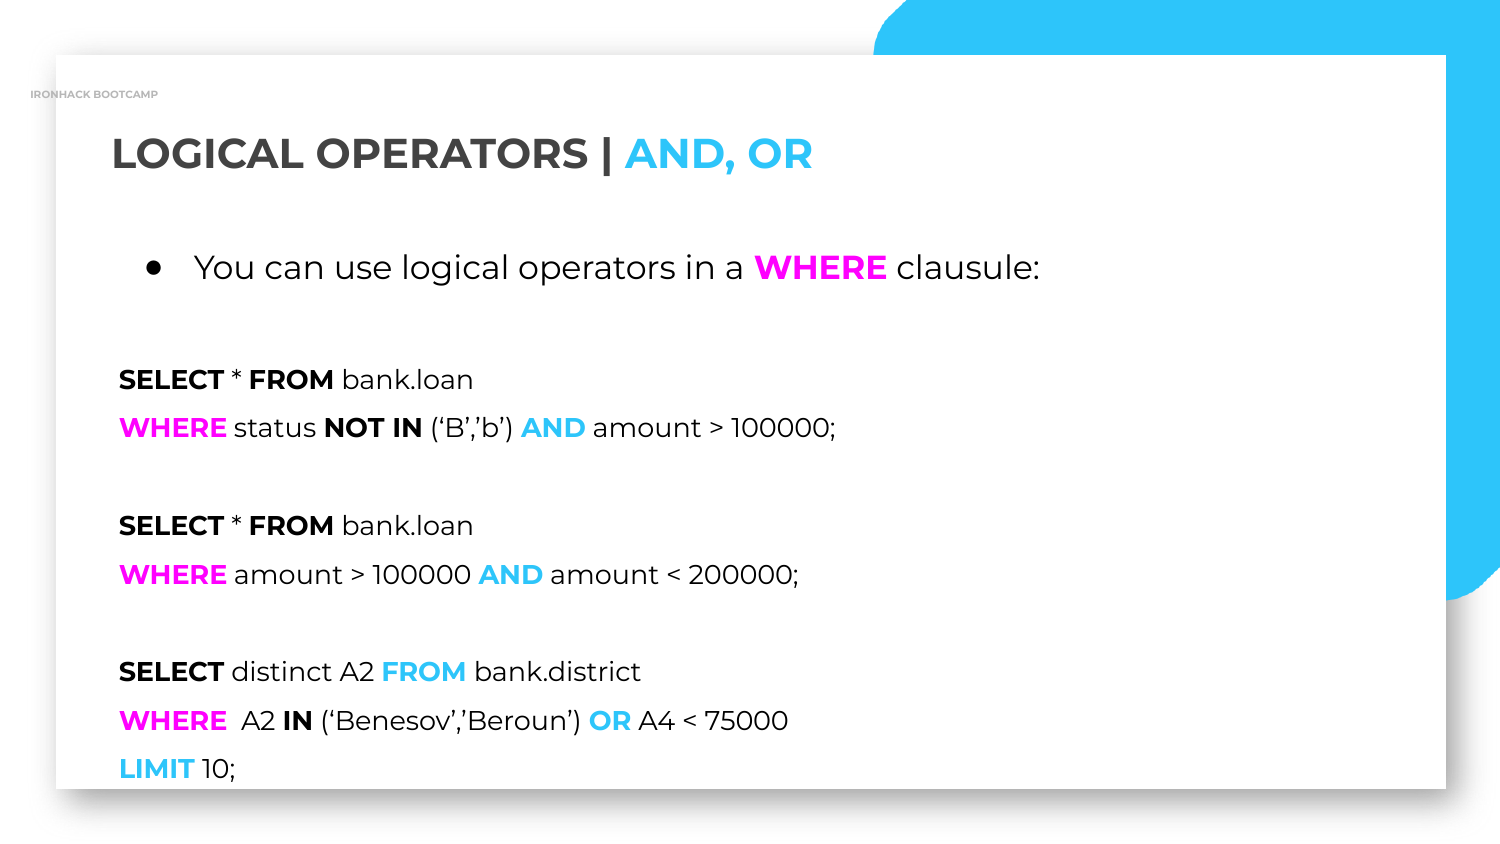

IRONHACK BOOTCAMP
LOGICAL OPERATORS | AND, OR
You can use logical operators in a WHERE clausule:

SELECT * FROM bank.loan
WHERE status NOT IN (‘B’,’b’) AND amount > 100000;

SELECT * FROM bank.loan
WHERE amount > 100000 AND amount < 200000;

SELECT distinct A2 FROM bank.district
WHERE  A2 IN (‘Benesov’,’Beroun’) OR A4 < 75000
LIMIT 10;